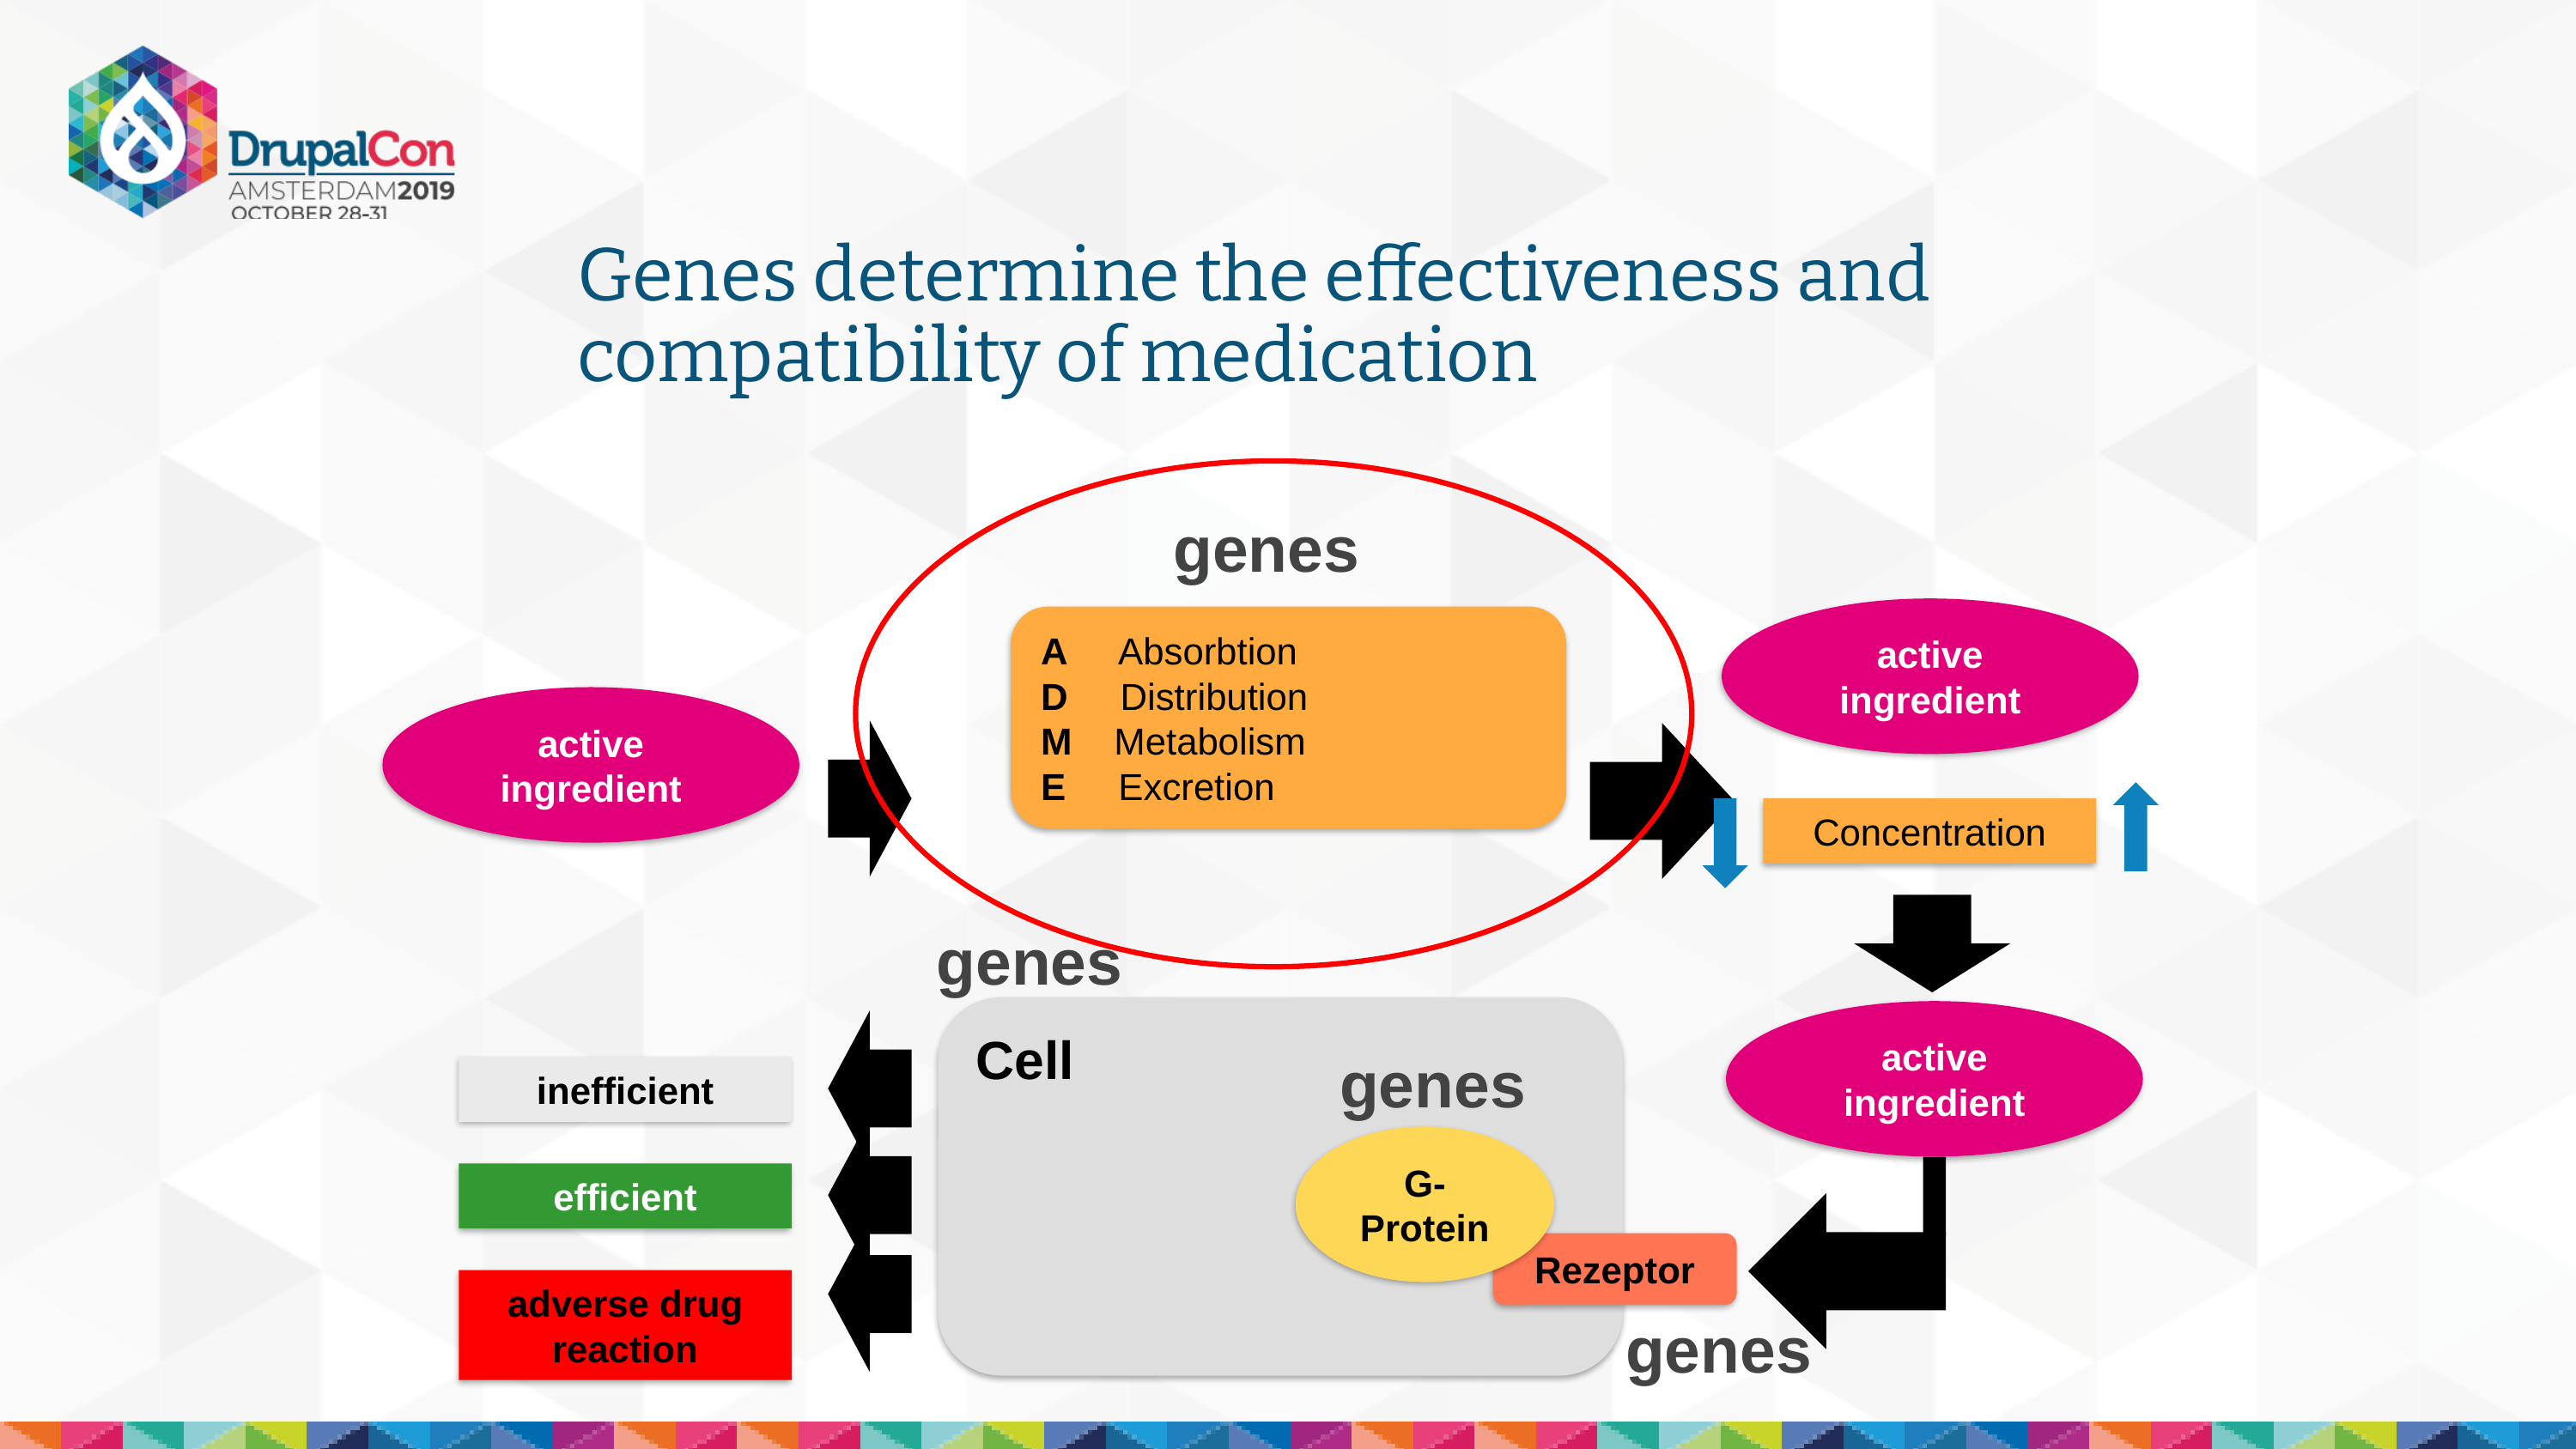

Genes determine the effectiveness and compatibility of medication

genes
active ingredient
A     Absorbtion
D     Distribution
M    Metabolism
E     Excretion
active ingredient

Concentration

genes
Cell

active ingredient

genes
6
inefficient

G-
Protein

efficient

Rezeptor
adverse drug reaction
genes